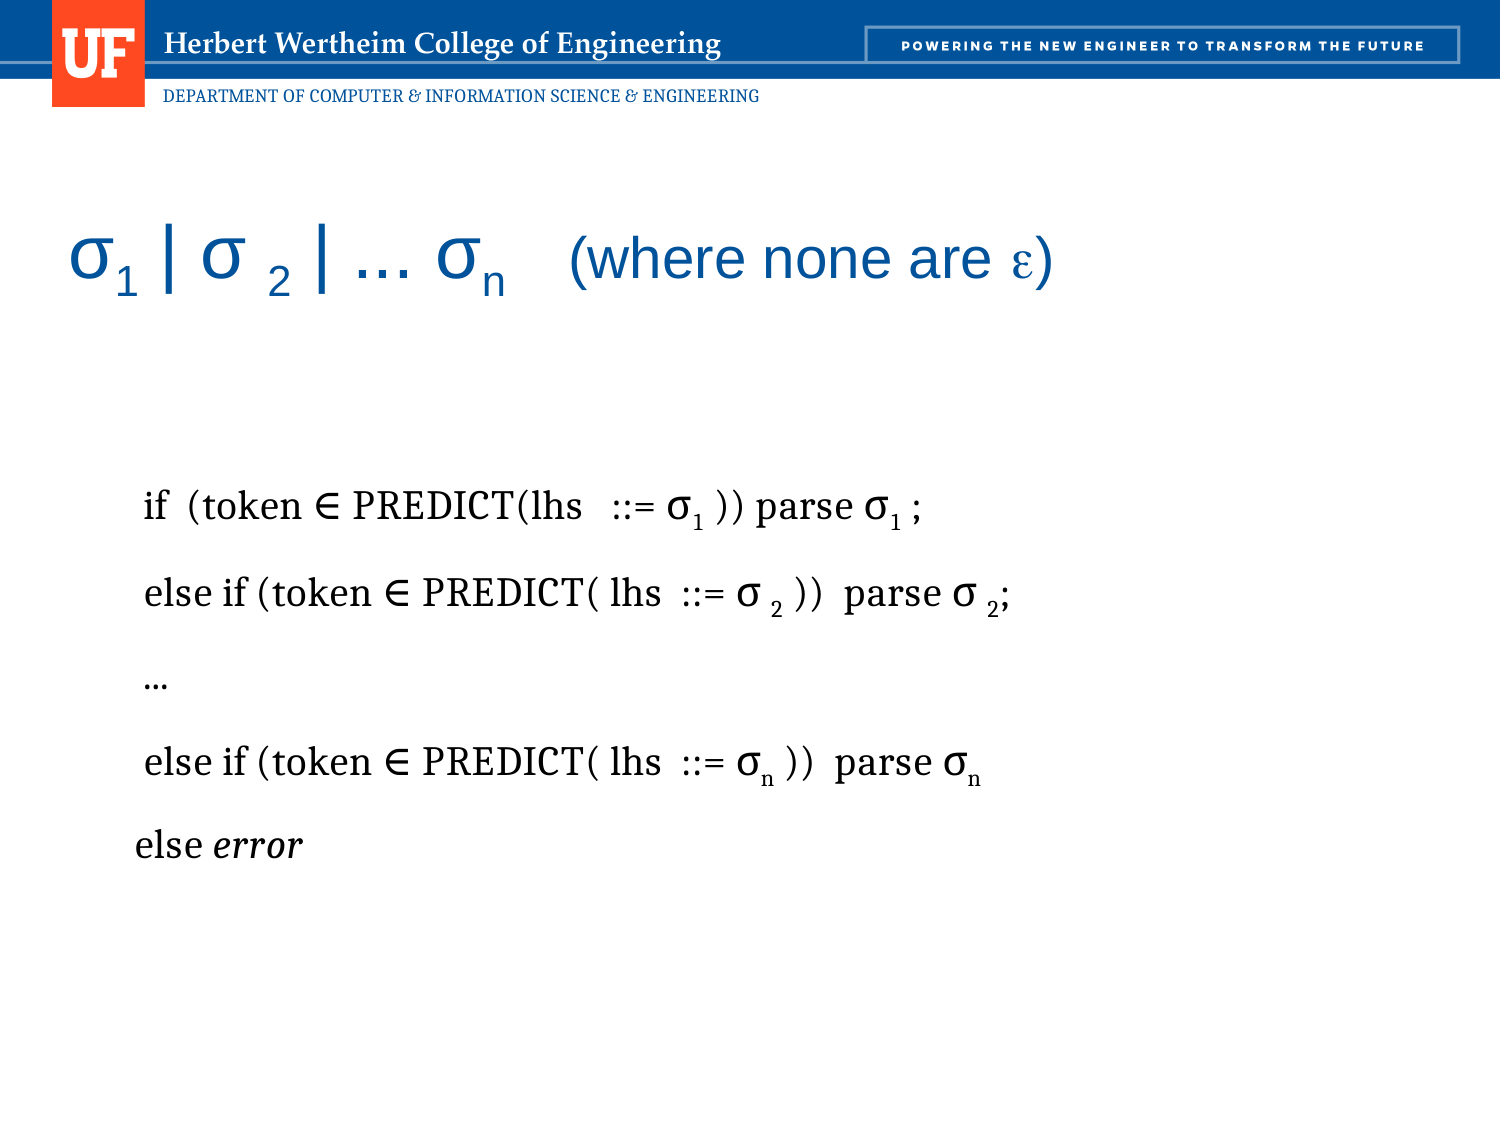

158
# σ1 | σ 2 | ... σn   (where none are ε)

    if  (token ∈ PREDICT(lhs   ::= σ1 )) parse σ1 ;
    else if (token ∈ PREDICT( lhs  ::= σ 2 ))  parse σ 2;
    ...
    else if (token ∈ PREDICT( lhs  ::= σn ))  parse σn
   else error